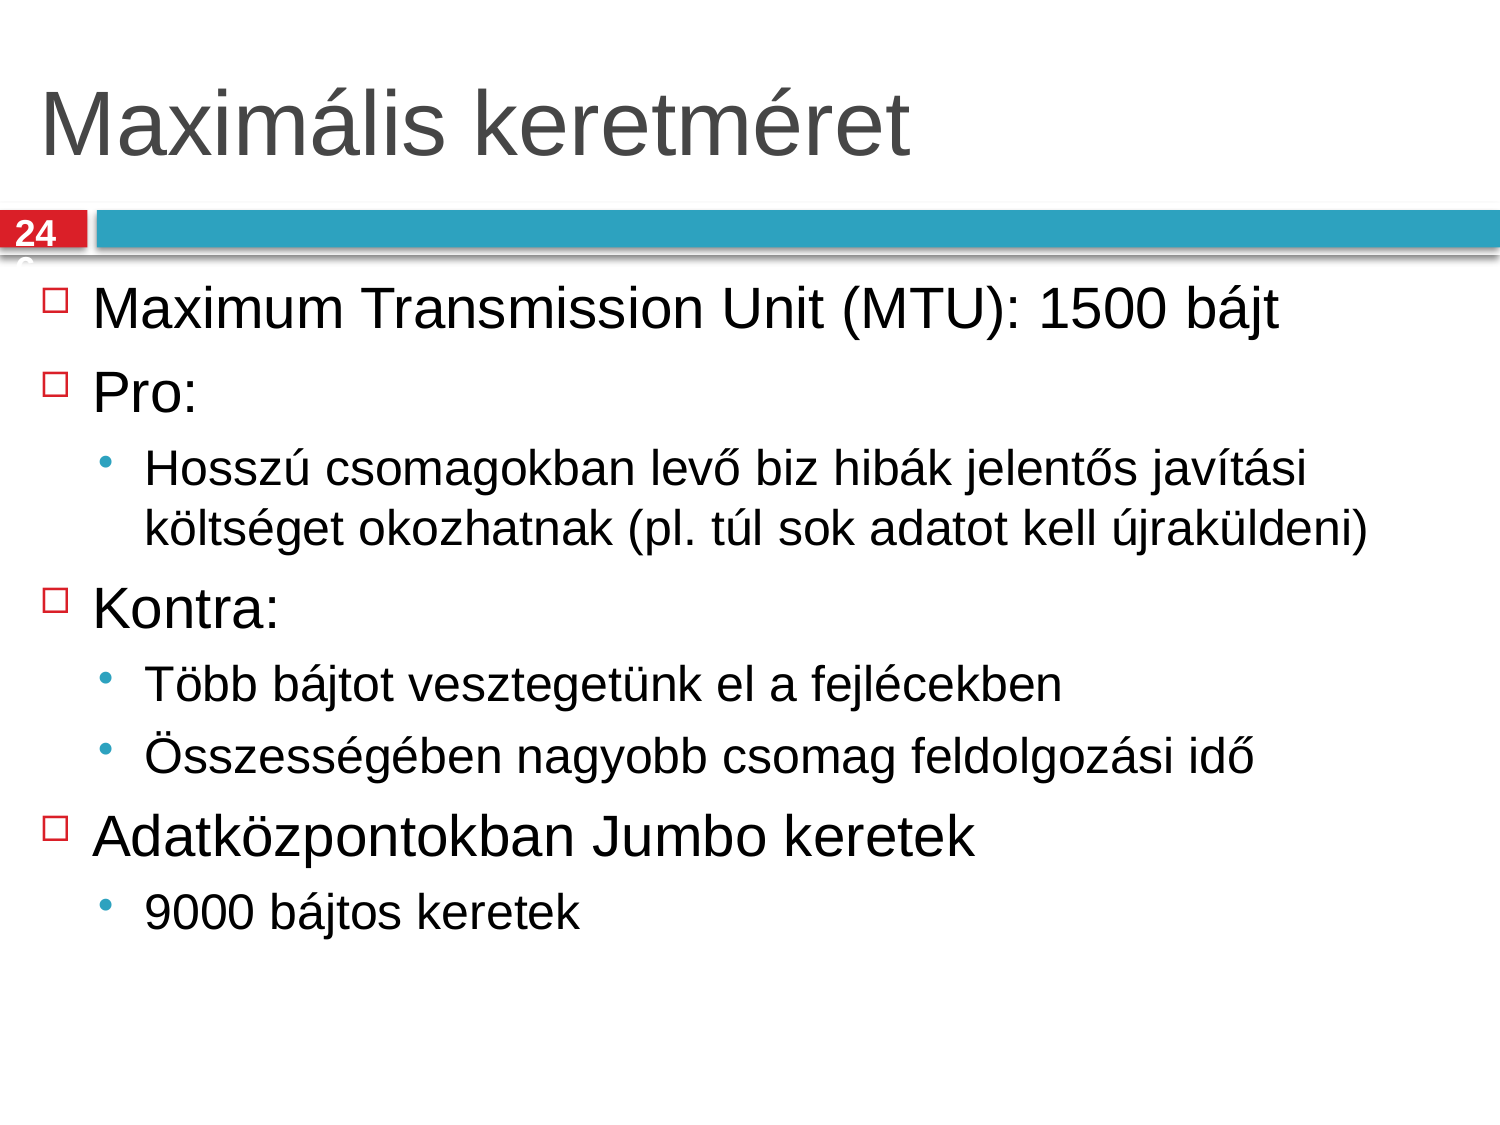

# Maximális keretméret
246
Maximum Transmission Unit (MTU): 1500 bájt
Pro:
Hosszú csomagokban levő biz hibák jelentős javítási költséget okozhatnak (pl. túl sok adatot kell újraküldeni)
Kontra:
Több bájtot vesztegetünk el a fejlécekben
Összességében nagyobb csomag feldolgozási idő
Adatközpontokban Jumbo keretek
9000 bájtos keretek